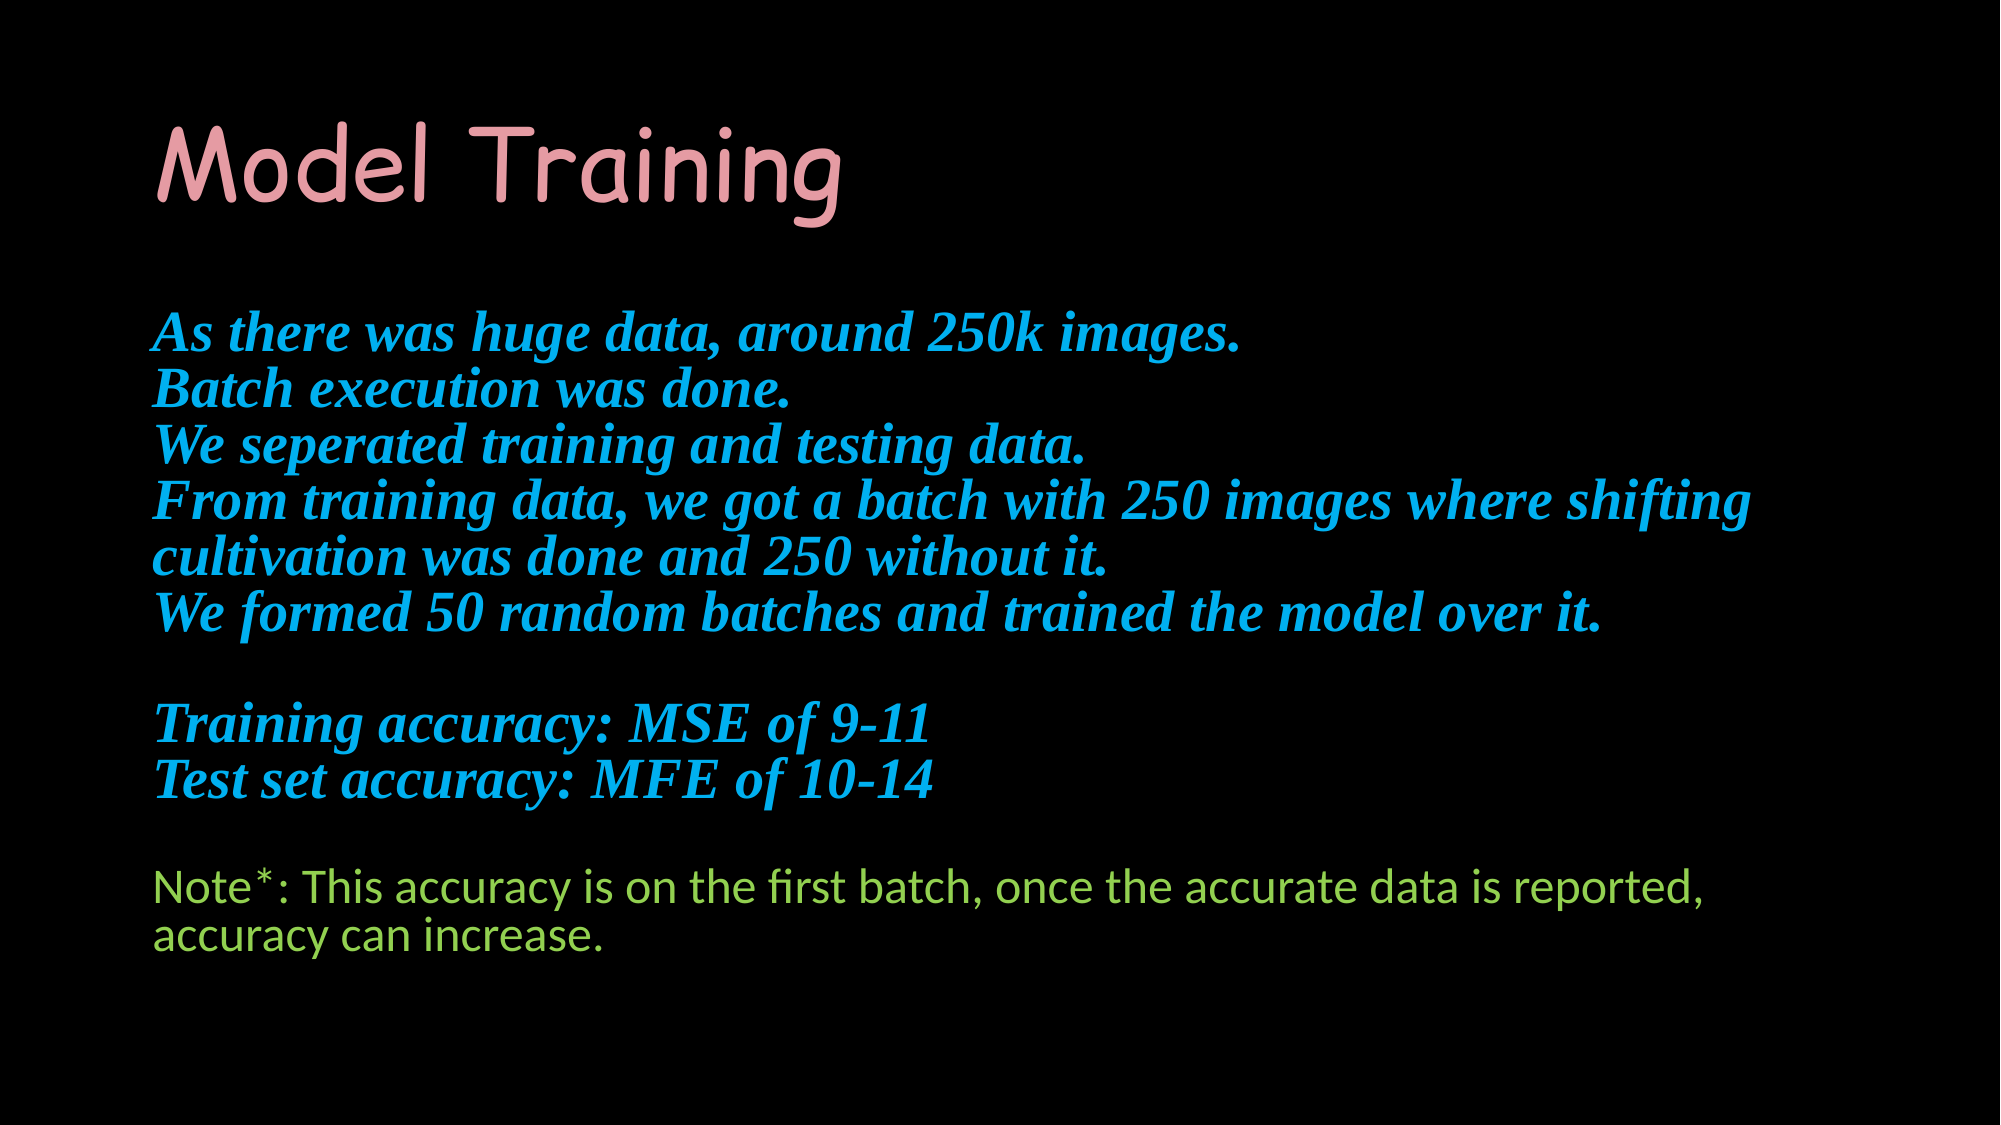

# Model Training
As there was huge data, around 250k images.
Batch execution was done.
We seperated training and testing data.
From training data, we got a batch with 250 images where shifting cultivation was done and 250 without it.
We formed 50 random batches and trained the model over it.

Training accuracy: MSE of 9-11
Test set accuracy: MFE of 10-14

Note*: This accuracy is on the first batch, once the accurate data is reported, accuracy can increase.